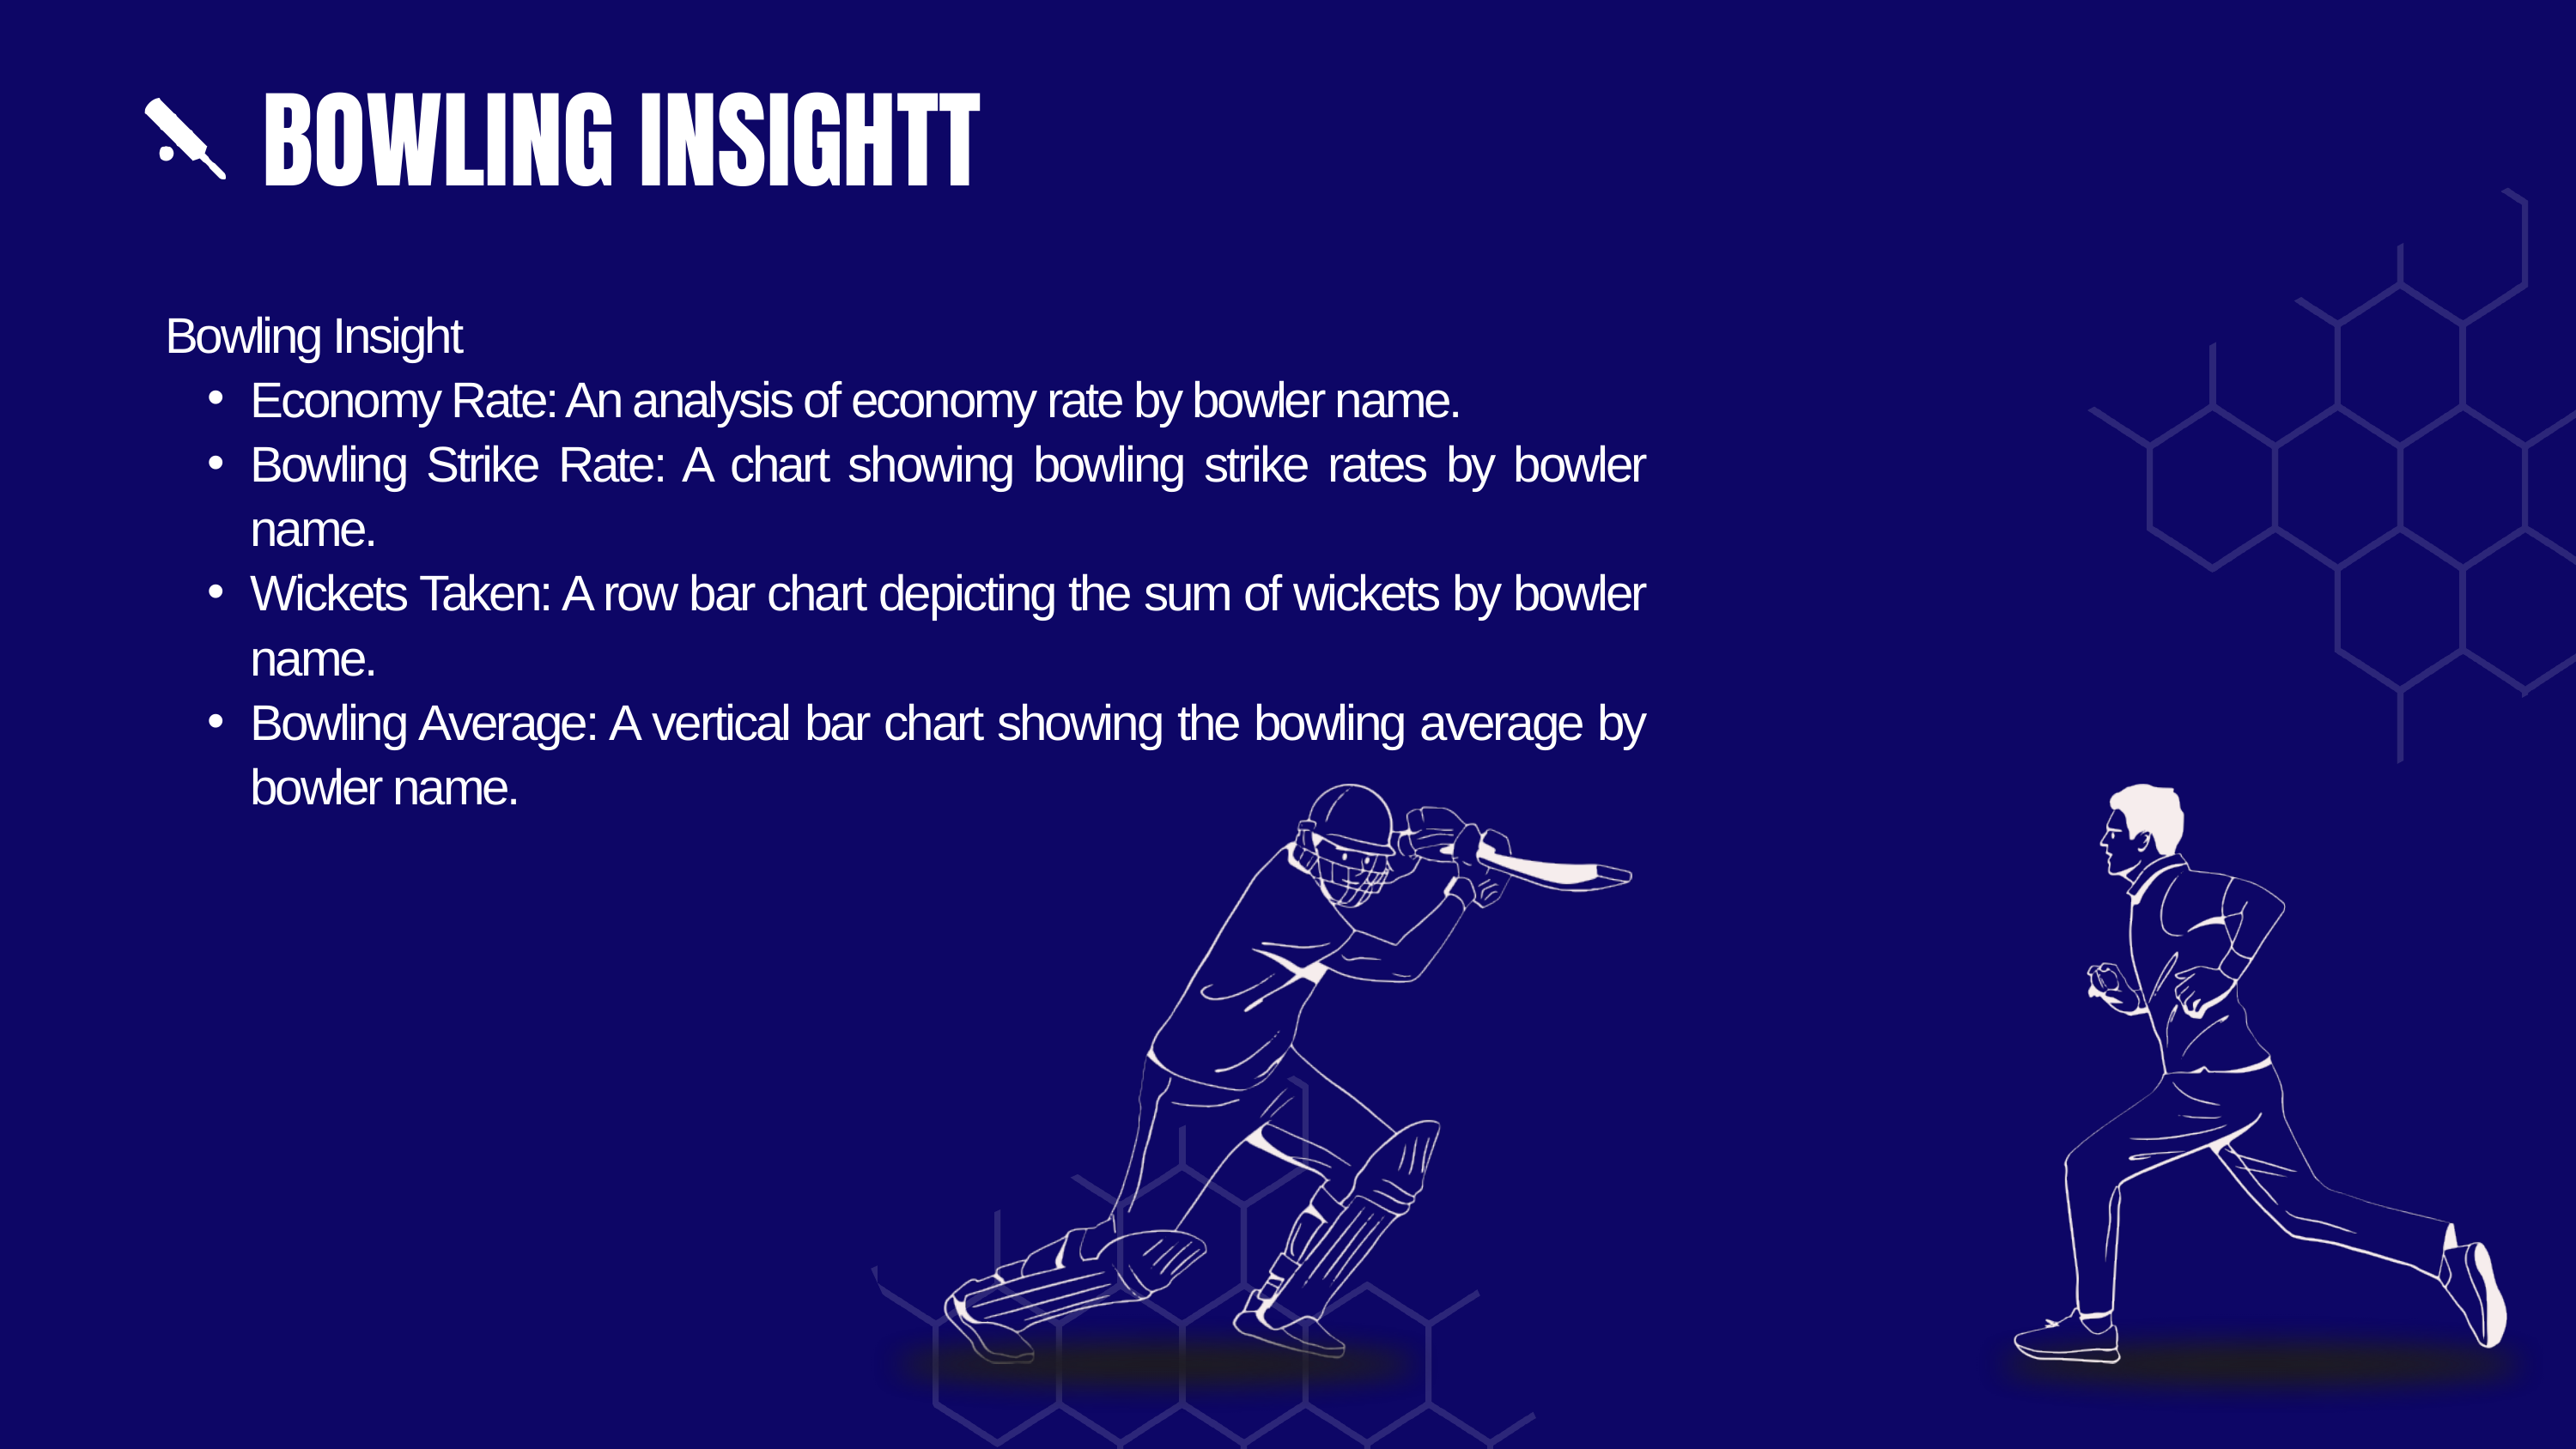

BOWLING INSIGHTT

Bowling Insight
Economy Rate: An analysis of economy rate by bowler name.
Bowling Strike Rate: A chart showing bowling strike rates by bowler name.
Wickets Taken: A row bar chart depicting the sum of wickets by bowler name.
Bowling Average: A vertical bar chart showing the bowling average by bowler name.